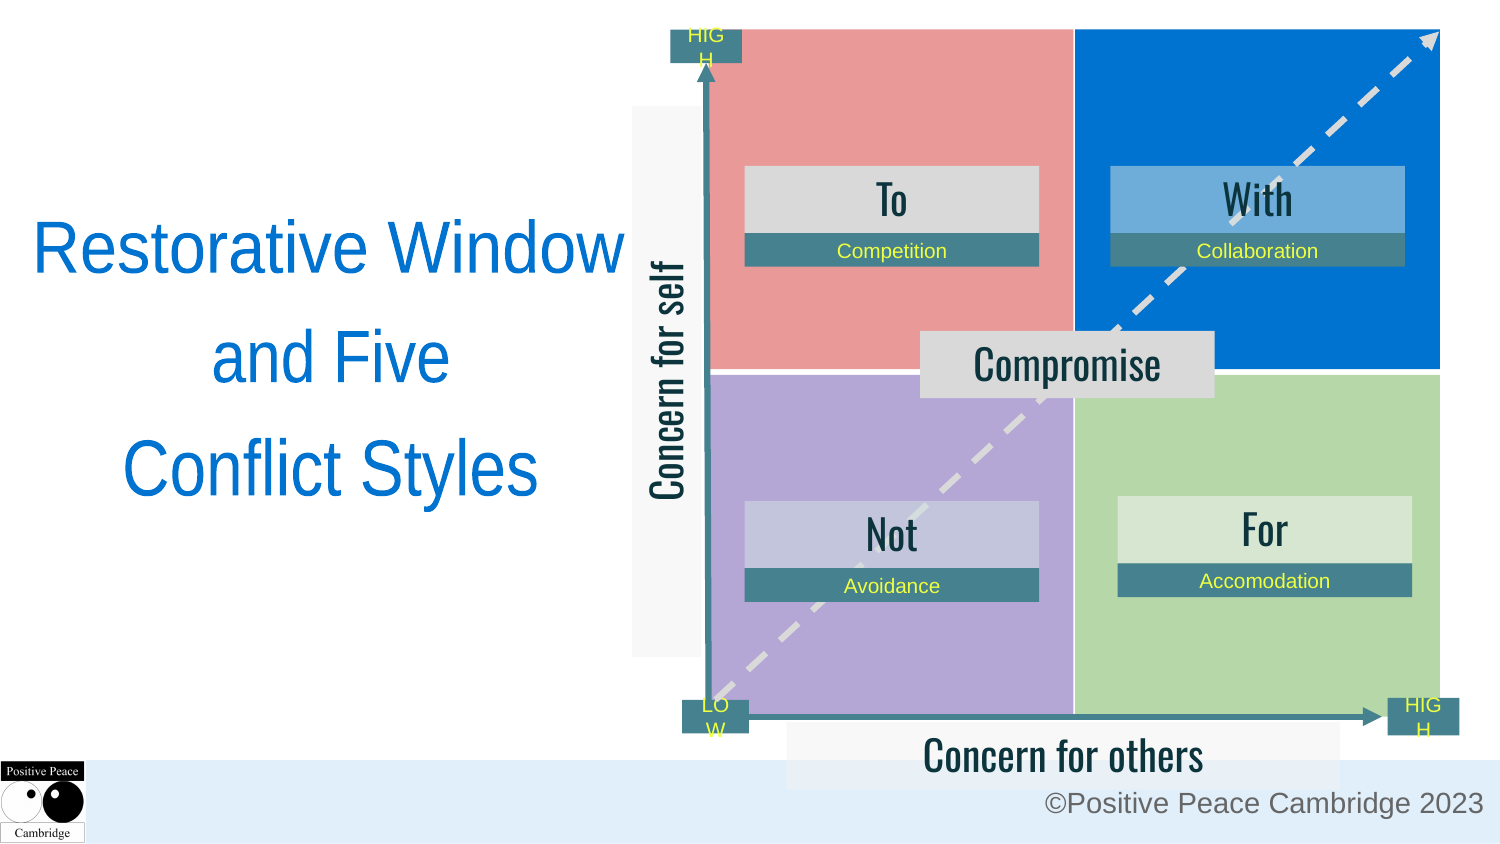

HIGH
With
To
Restorative Window
Competition
Collaboration
and Five
Compromise
Concern for self

Conflict Styles
For
Not
Accomodation
Avoidance
HIGH
LOW
Concern for others